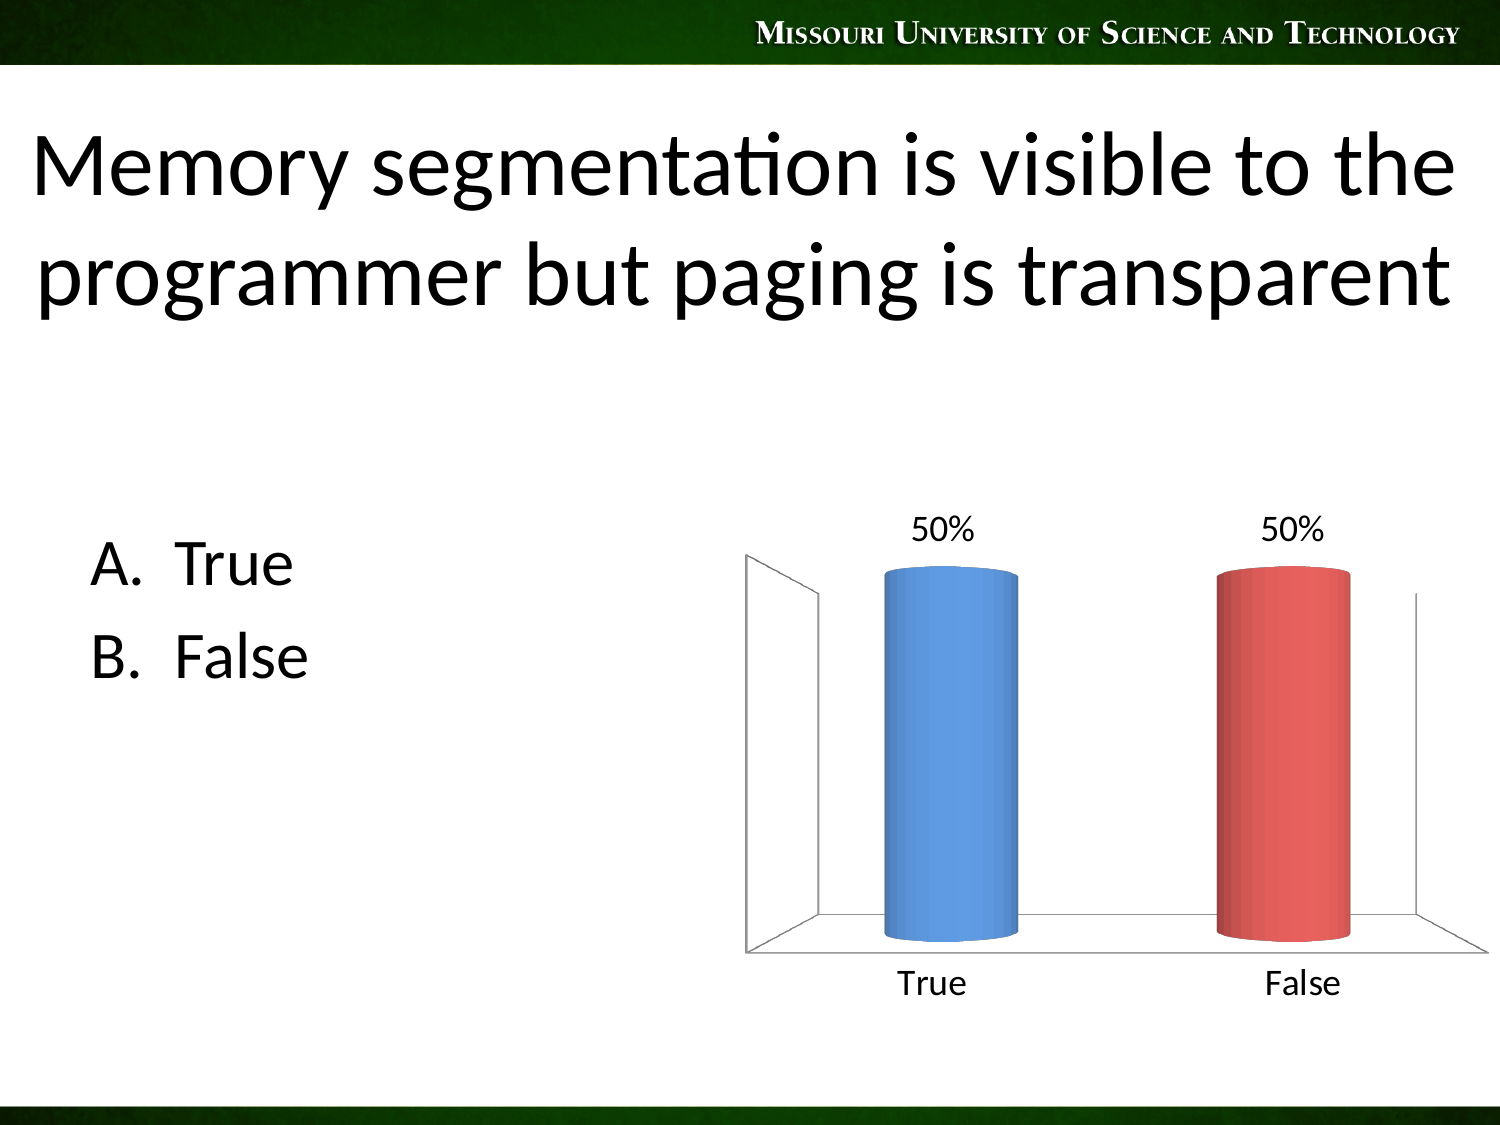

# Memory segmentation is visible to the programmer but paging is transparent
True
False

[unsupported chart]